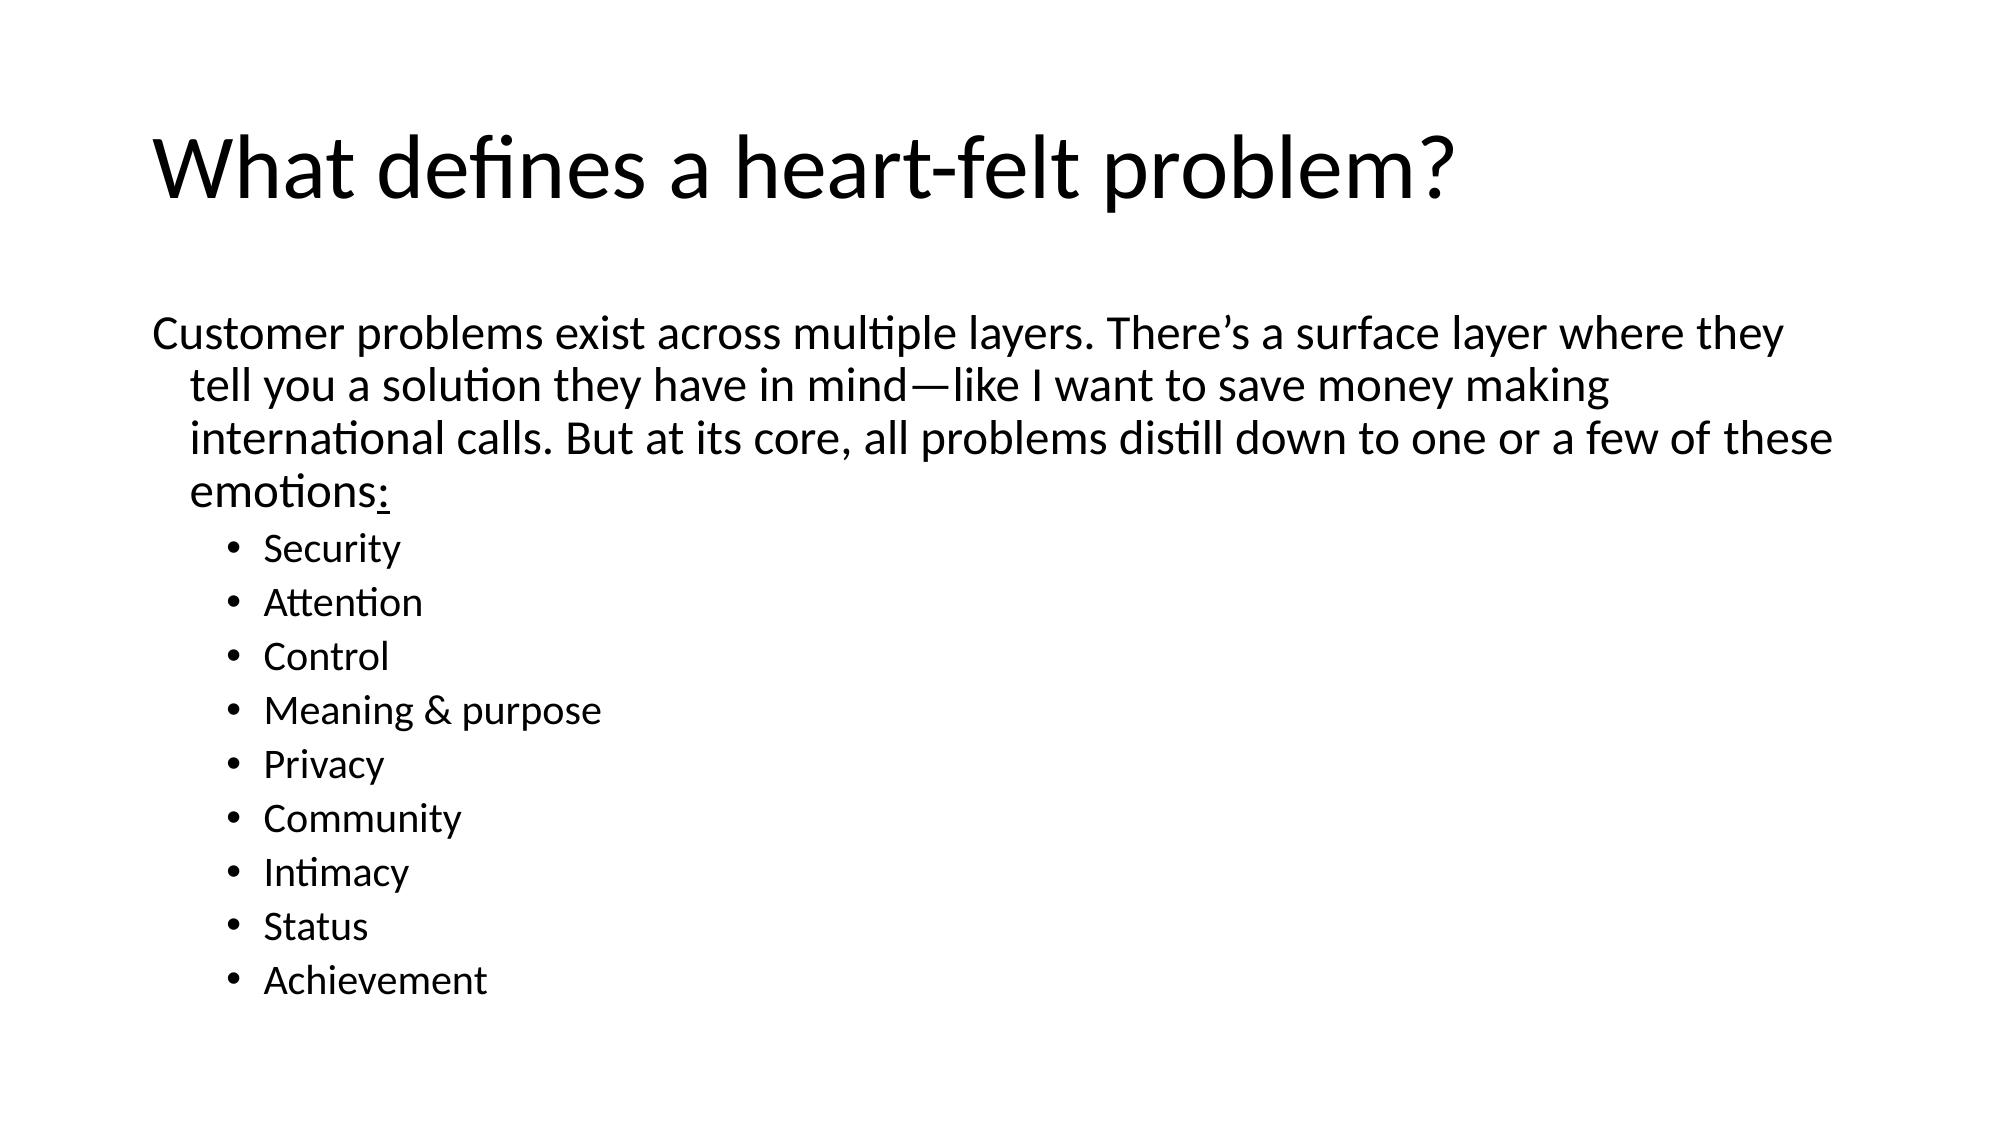

# What defines a heart-felt problem?
Customer problems exist across multiple layers. There’s a surface layer where they tell you a solution they have in mind—like I want to save money making international calls. But at its core, all problems distill down to one or a few of these emotions:
Security
Attention
Control
Meaning & purpose
Privacy
Community
Intimacy
Status
Achievement